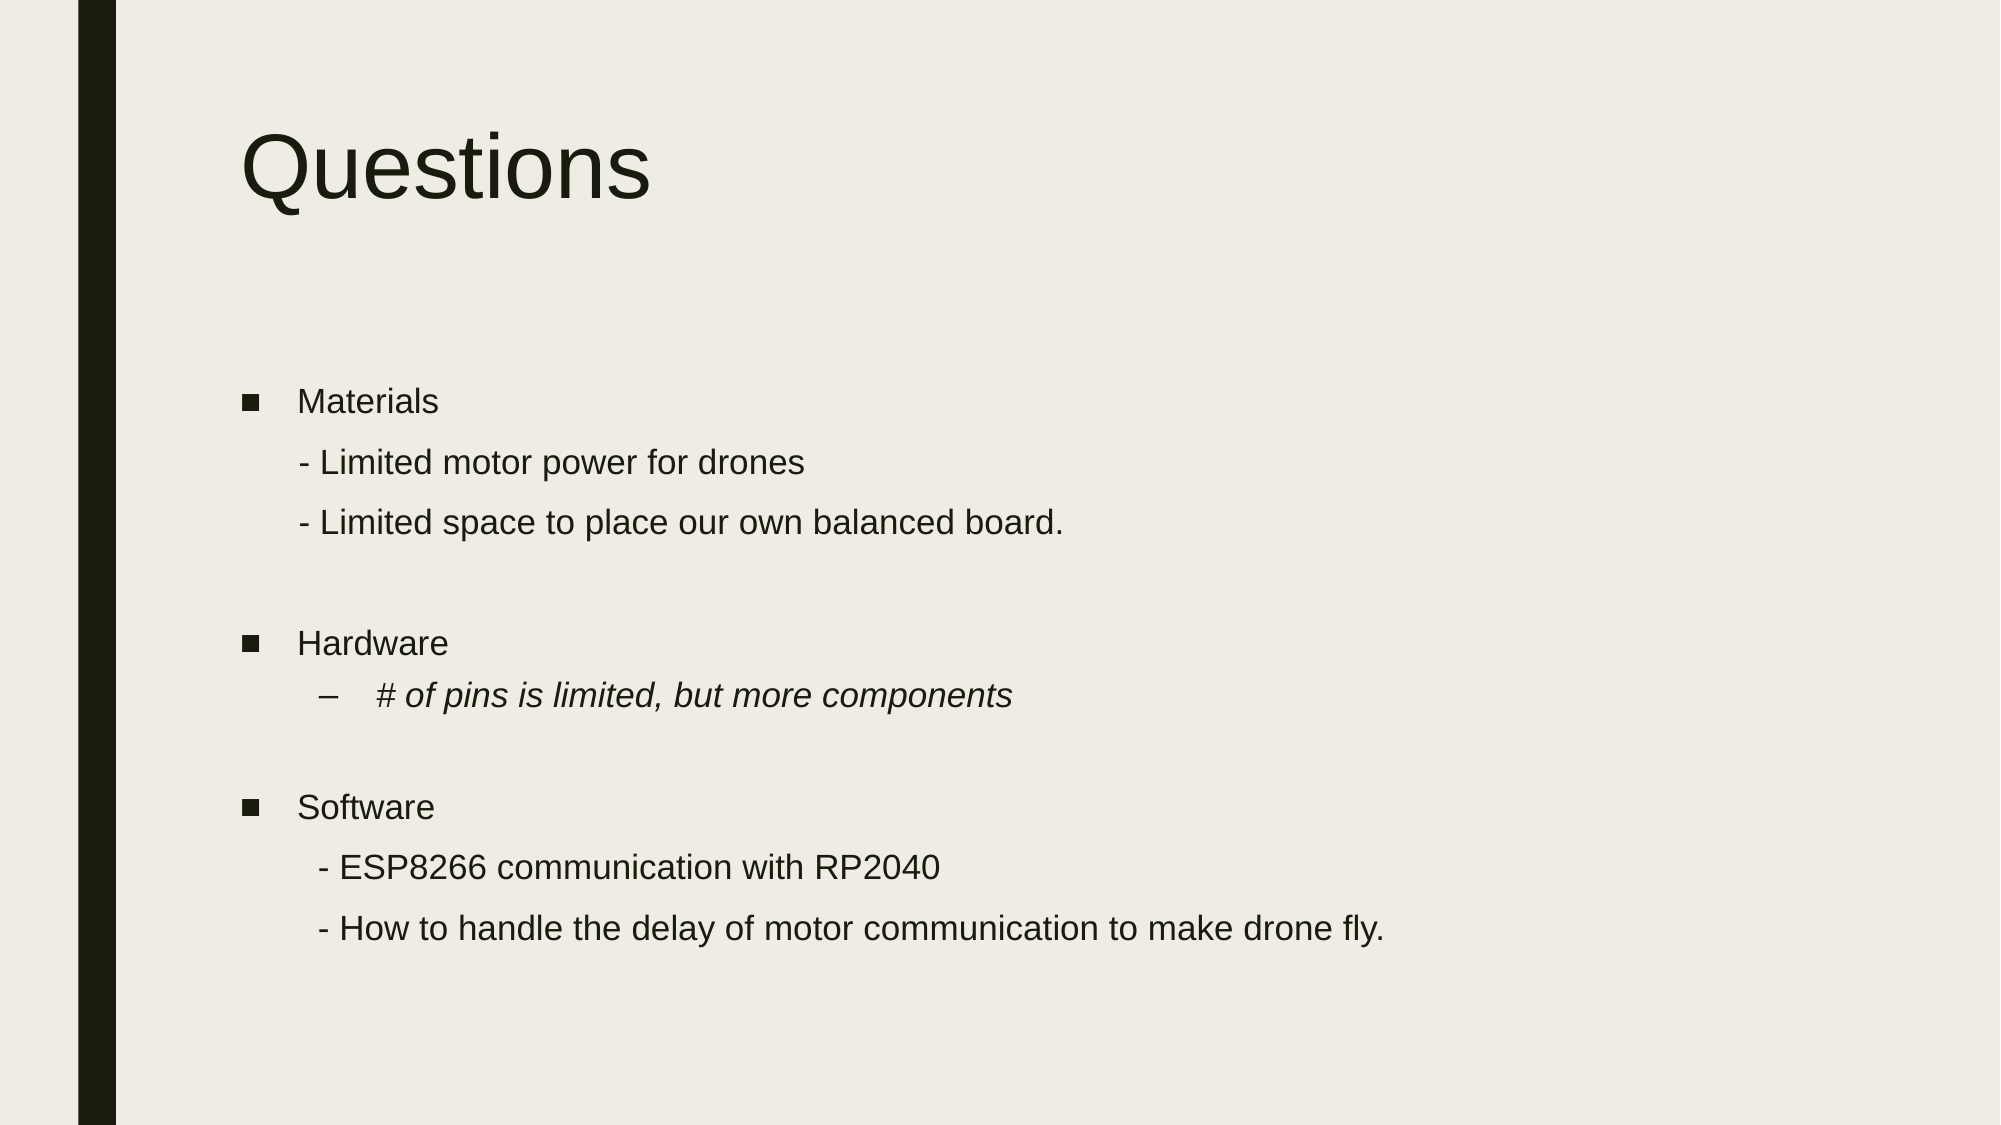

# Questions
Materials
      - Limited motor power for drones
      - Limited space to place our own balanced board.

Hardware
# of pins is limited, but more components

Software
        - ESP8266 communication with RP2040
        - How to handle the delay of motor communication to make drone fly.